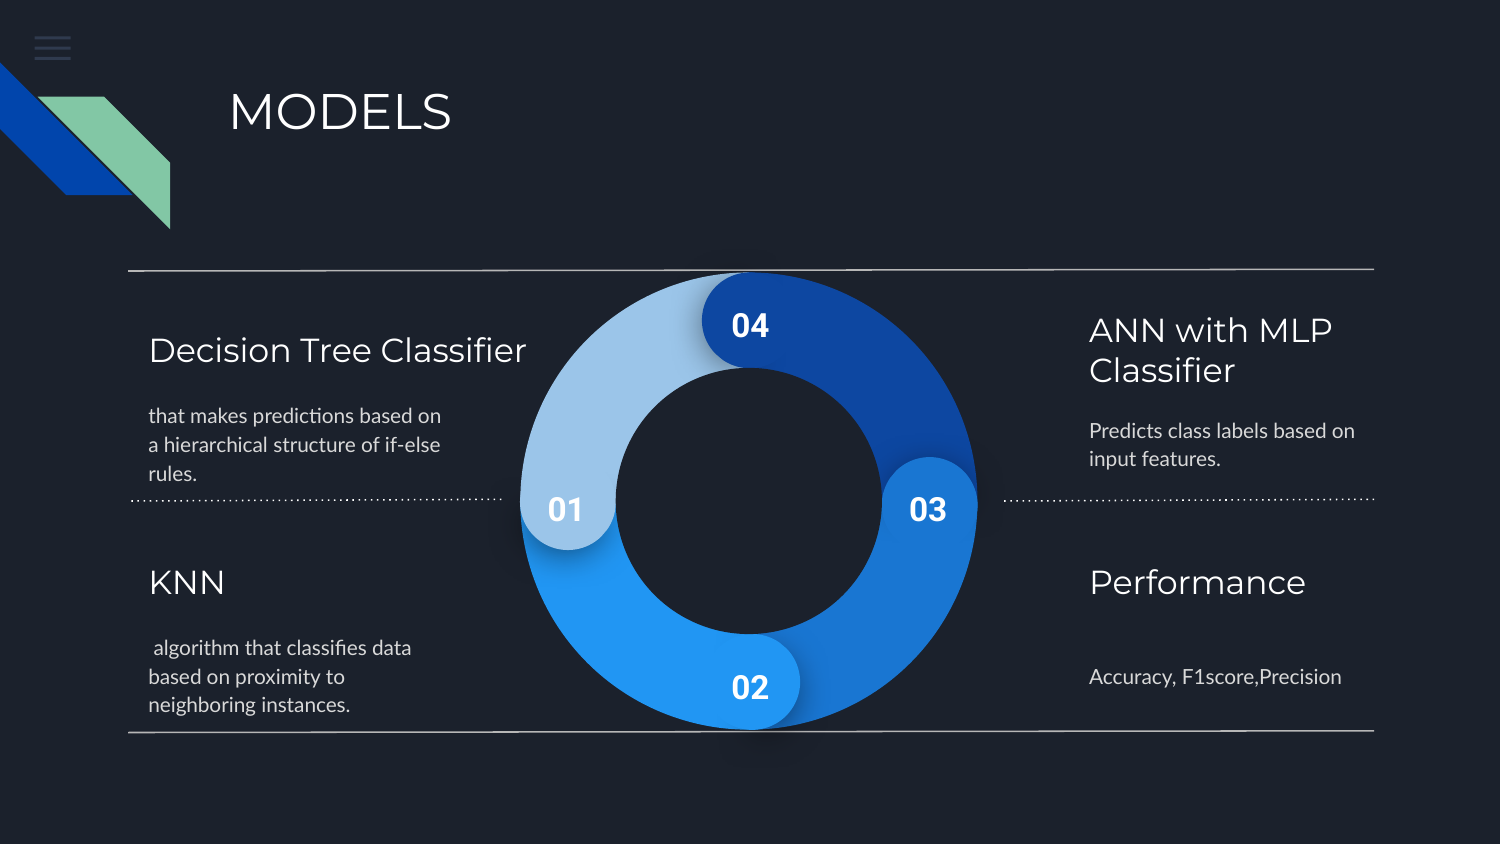

# MODELS

04
Decision Tree Classifier
ANN with MLP Classifier

that makes predictions based on a hierarchical structure of if-else rules.
Predicts class labels based on input features.

01
03
KNN
Performance
 algorithm that classifies data based on proximity to neighboring instances.
Accuracy, F1score,Precision

02